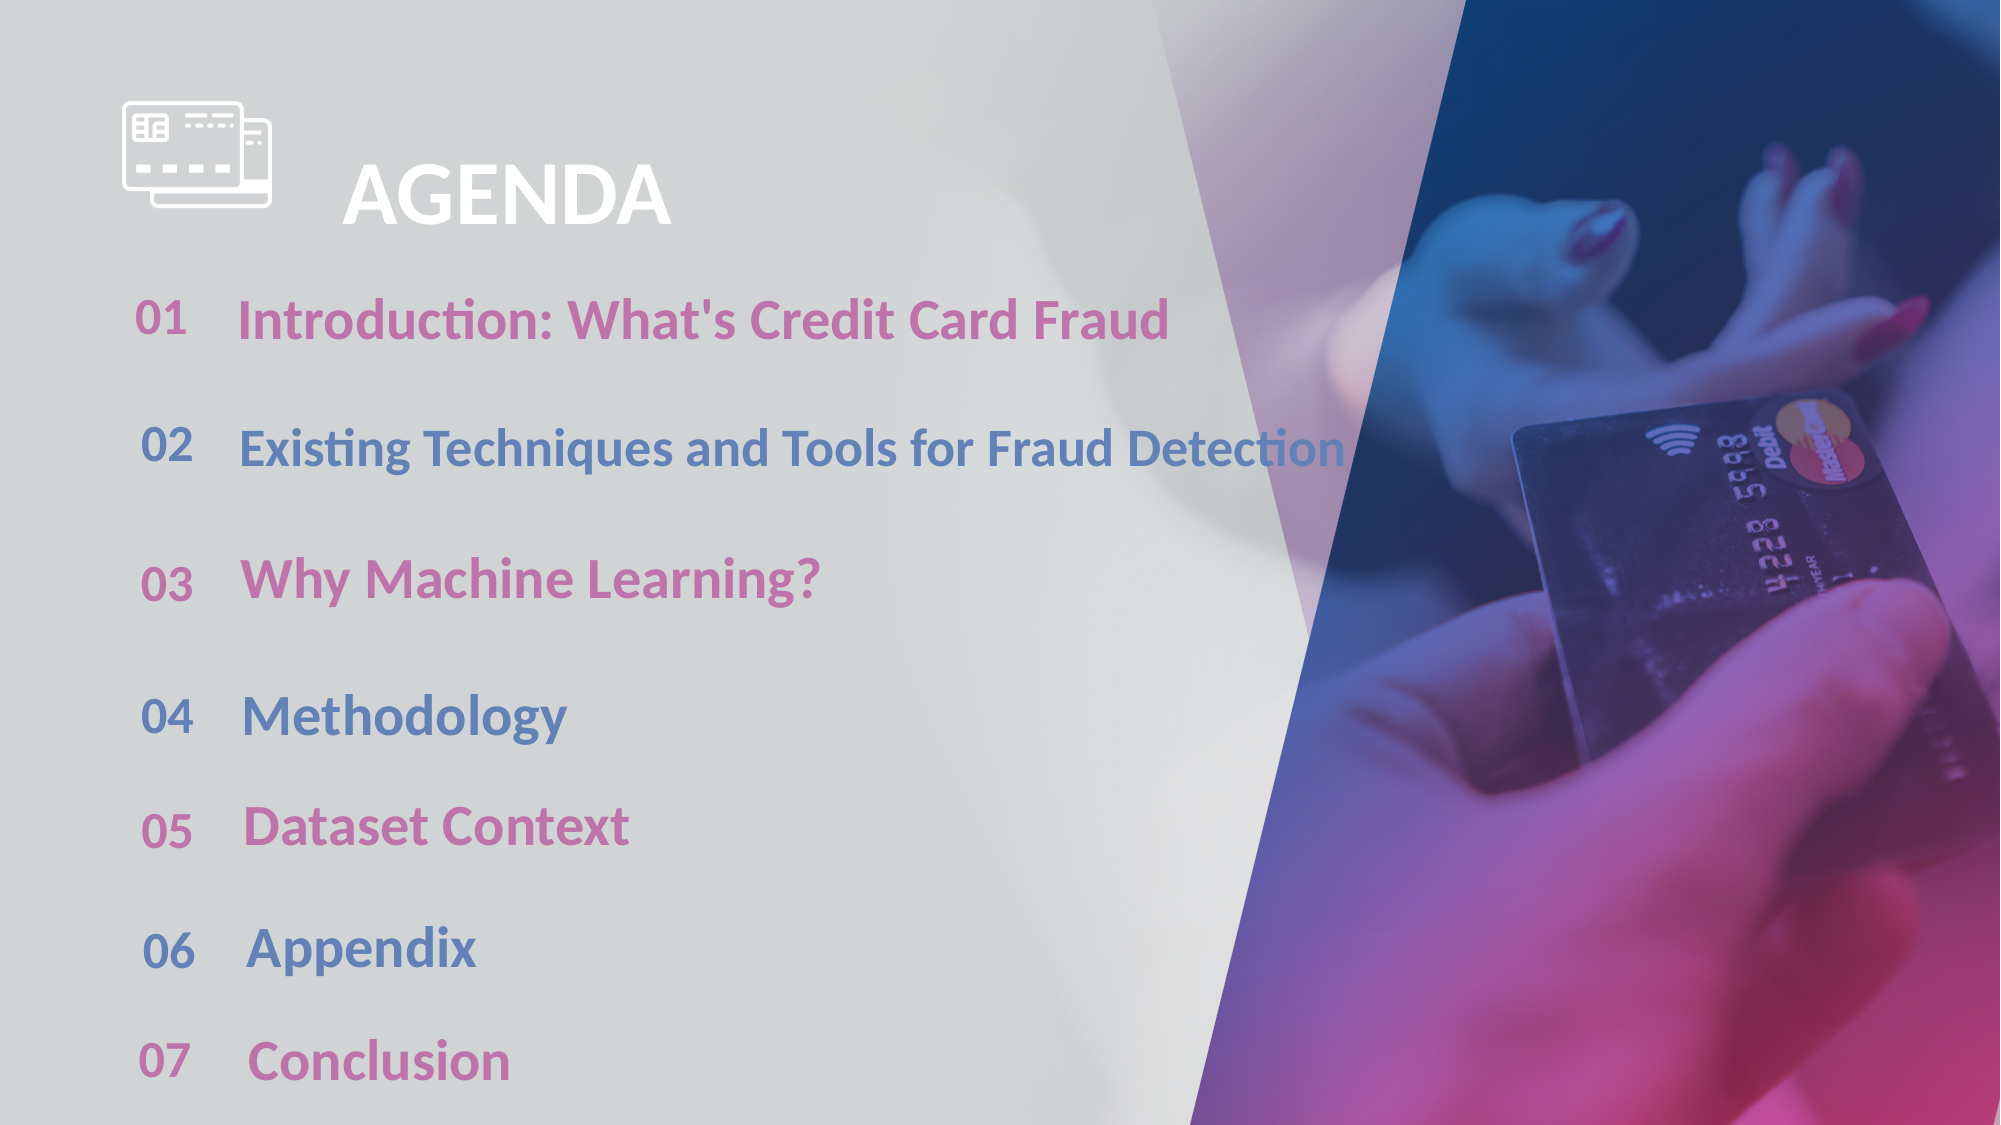

AGENDA
Introduction: What's Credit Card Fraud
01
02
Existing Techniques and Tools for Fraud Detection
Why Machine Learning?
03
Methodology
04
Dataset Context
05
Appendix
06
Conclusion
07